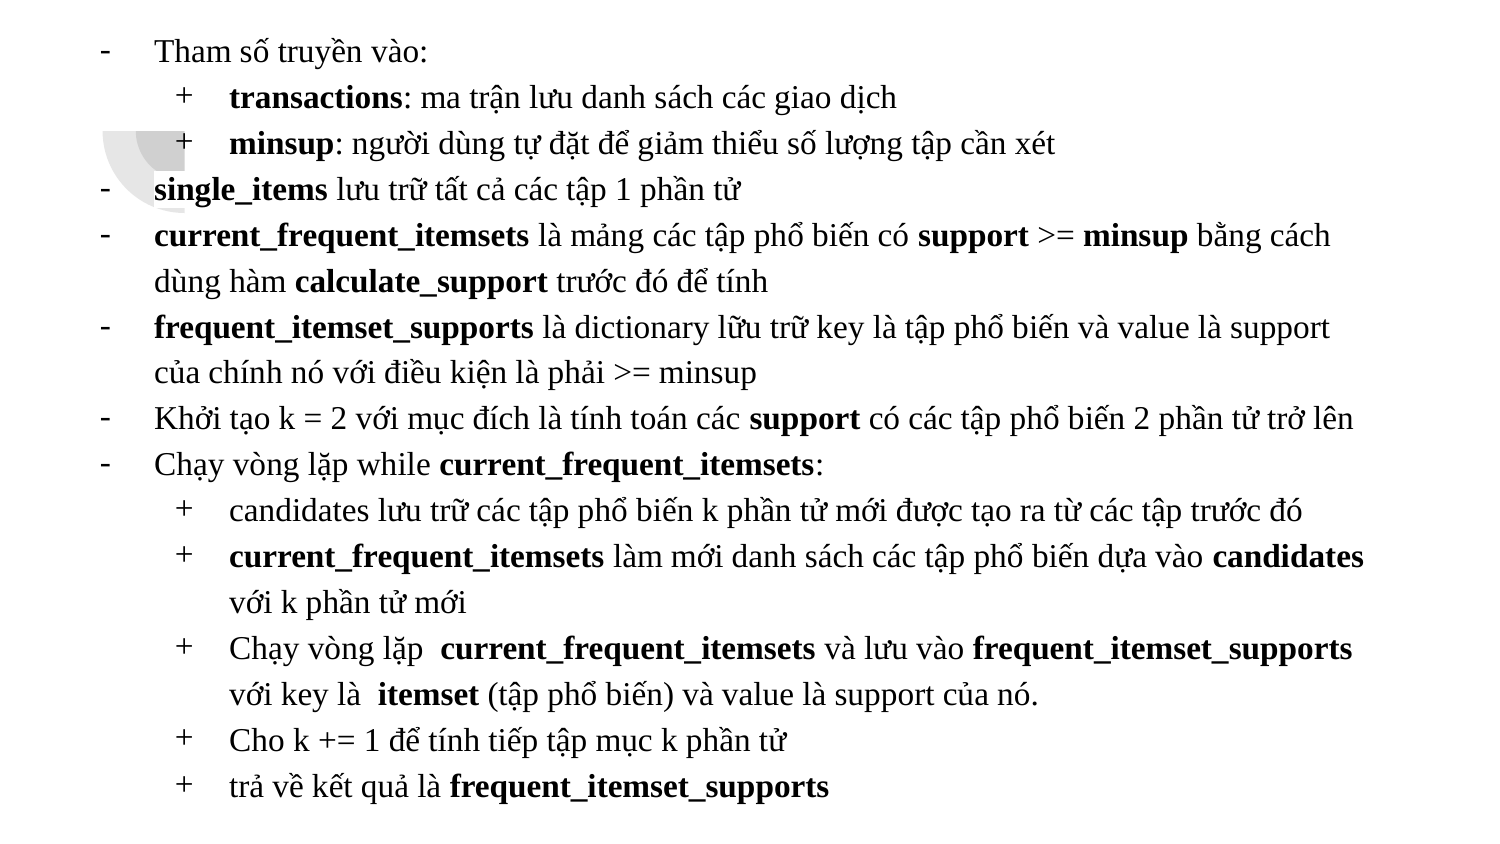

# Tham số truyền vào:
transactions: ma trận lưu danh sách các giao dịch
minsup: người dùng tự đặt để giảm thiểu số lượng tập cần xét
single_items lưu trữ tất cả các tập 1 phần tử
current_frequent_itemsets là mảng các tập phổ biến có support >= minsup bằng cách dùng hàm calculate_support trước đó để tính
frequent_itemset_supports là dictionary lữu trữ key là tập phổ biến và value là support của chính nó với điều kiện là phải >= minsup
Khởi tạo k = 2 với mục đích là tính toán các support có các tập phổ biến 2 phần tử trở lên
Chạy vòng lặp while current_frequent_itemsets:
candidates lưu trữ các tập phổ biến k phần tử mới được tạo ra từ các tập trước đó
current_frequent_itemsets làm mới danh sách các tập phổ biến dựa vào candidates với k phần tử mới
Chạy vòng lặp  current_frequent_itemsets và lưu vào frequent_itemset_supports với key là  itemset (tập phổ biến) và value là support của nó.
Cho k += 1 để tính tiếp tập mục k phần tử
trả về kết quả là frequent_itemset_supports